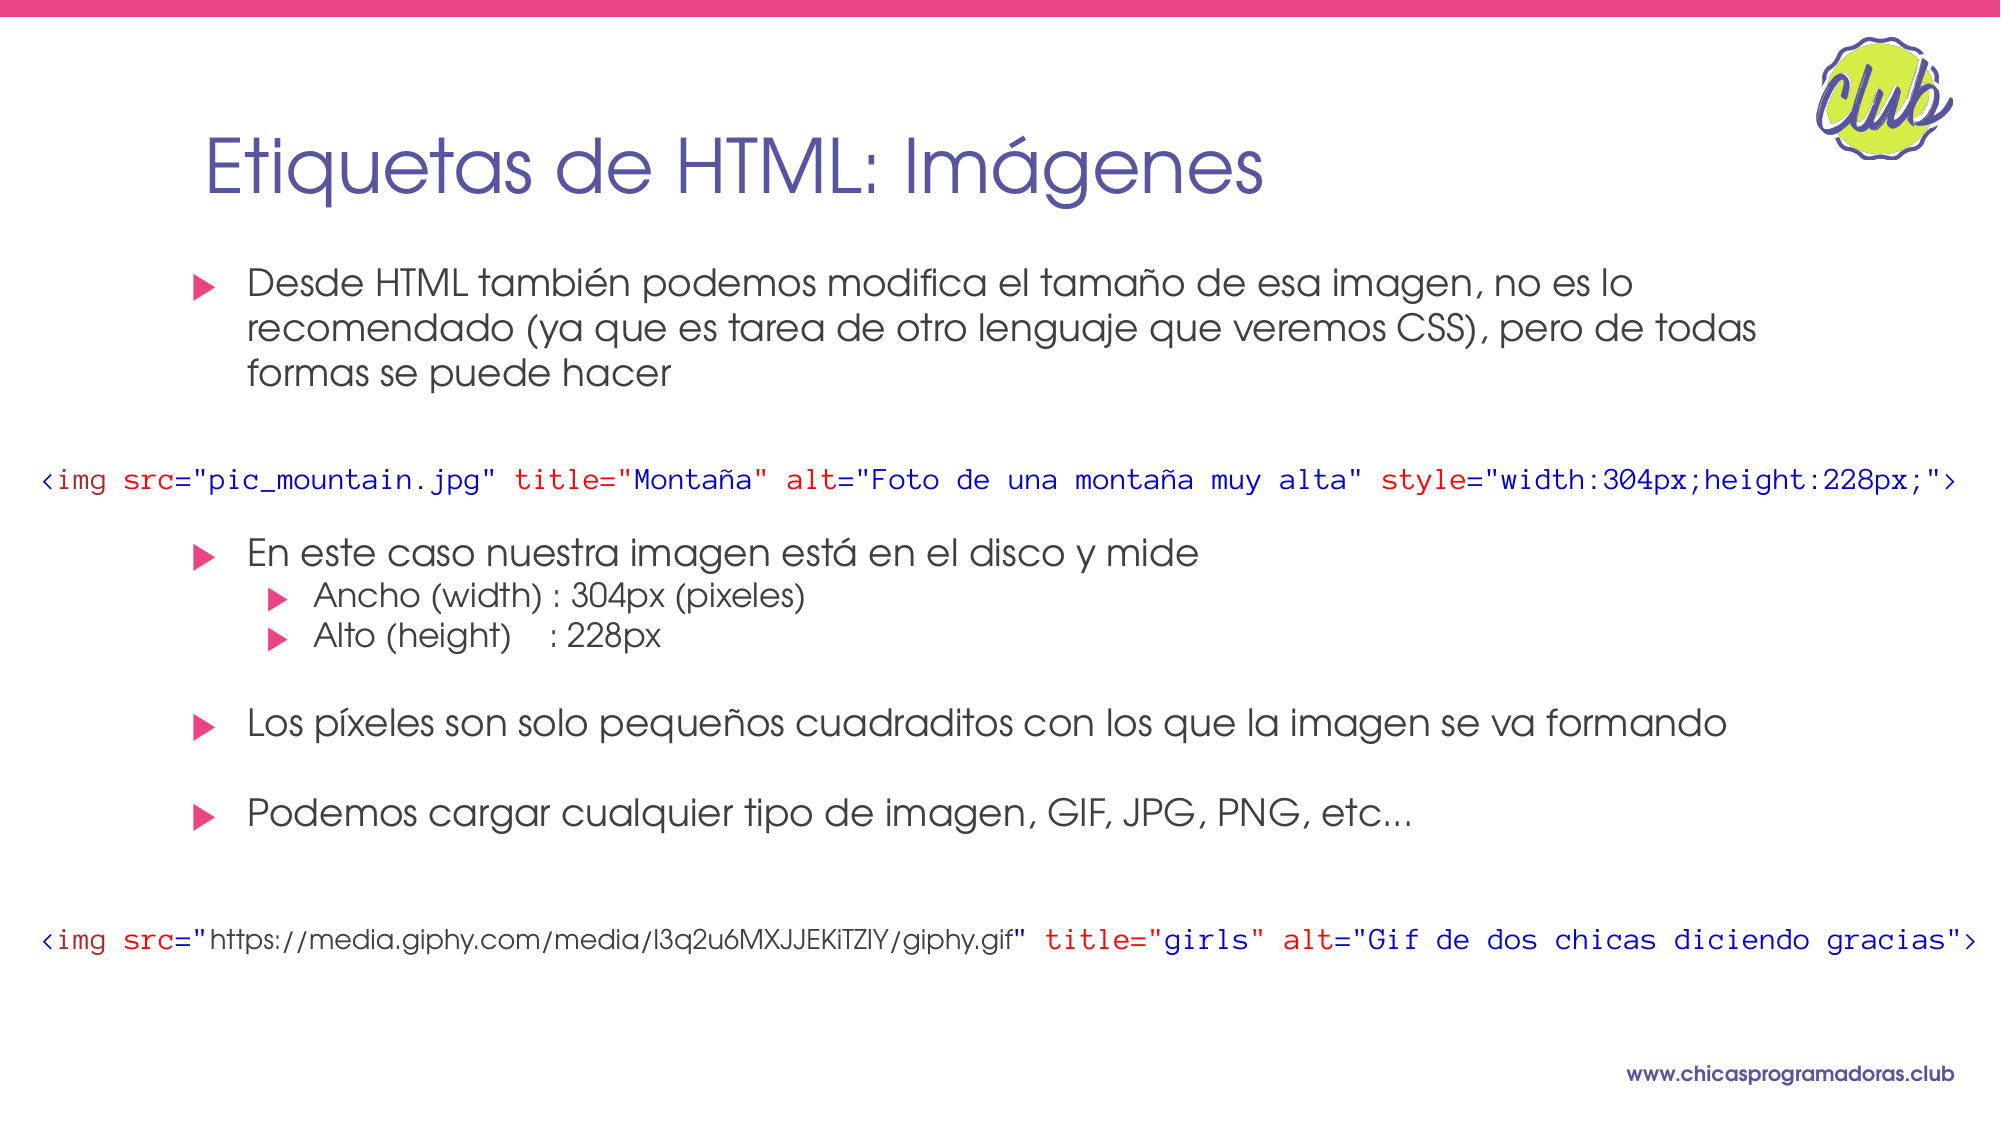

# Etiquetas de HTML: Imágenes
Desde HTML también podemos modifica el tamaño de esa imagen, no es lo recomendado (ya que es tarea de otro lenguaje que veremos CSS), pero de todas formas se puede hacer

En este caso nuestra imagen está en el disco y mide
Ancho (width) : 304px (pixeles)
Alto (height)    : 228px

Los píxeles son solo pequeños cuadraditos con los que la imagen se va formando

Podemos cargar cualquier tipo de imagen, GIF, JPG, PNG, etc...

<img src="pic_mountain.jpg" title="Montaña" alt="Foto de una montaña muy alta" style="width:304px;height:228px;">
<img src="https://media.giphy.com/media/l3q2u6MXJJEKiTZIY/giphy.gif" title="girls" alt="Gif de dos chicas diciendo gracias">
www.chicasprogramadoras.club